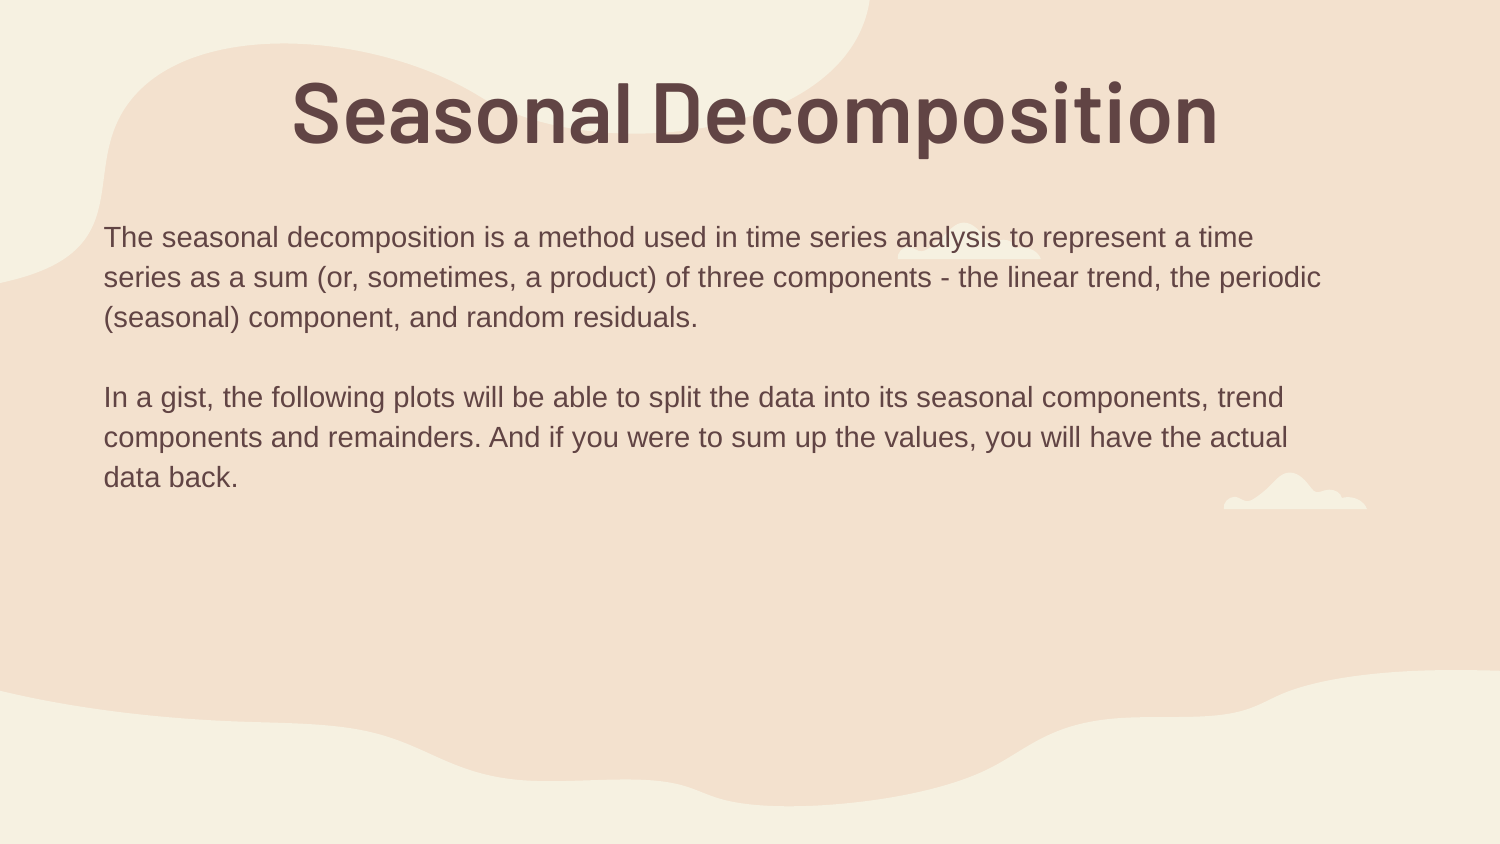

# Seasonal Decomposition
The seasonal decomposition is a method used in time series analysis to represent a time series as a sum (or, sometimes, a product) of three components - the linear trend, the periodic (seasonal) component, and random residuals.

In a gist, the following plots will be able to split the data into its seasonal components, trend components and remainders. And if you were to sum up the values, you will have the actual data back.

Observations
As mentioned previously, temperature is very negatively skewed and have several points of outliers likely due to failure of sensors.